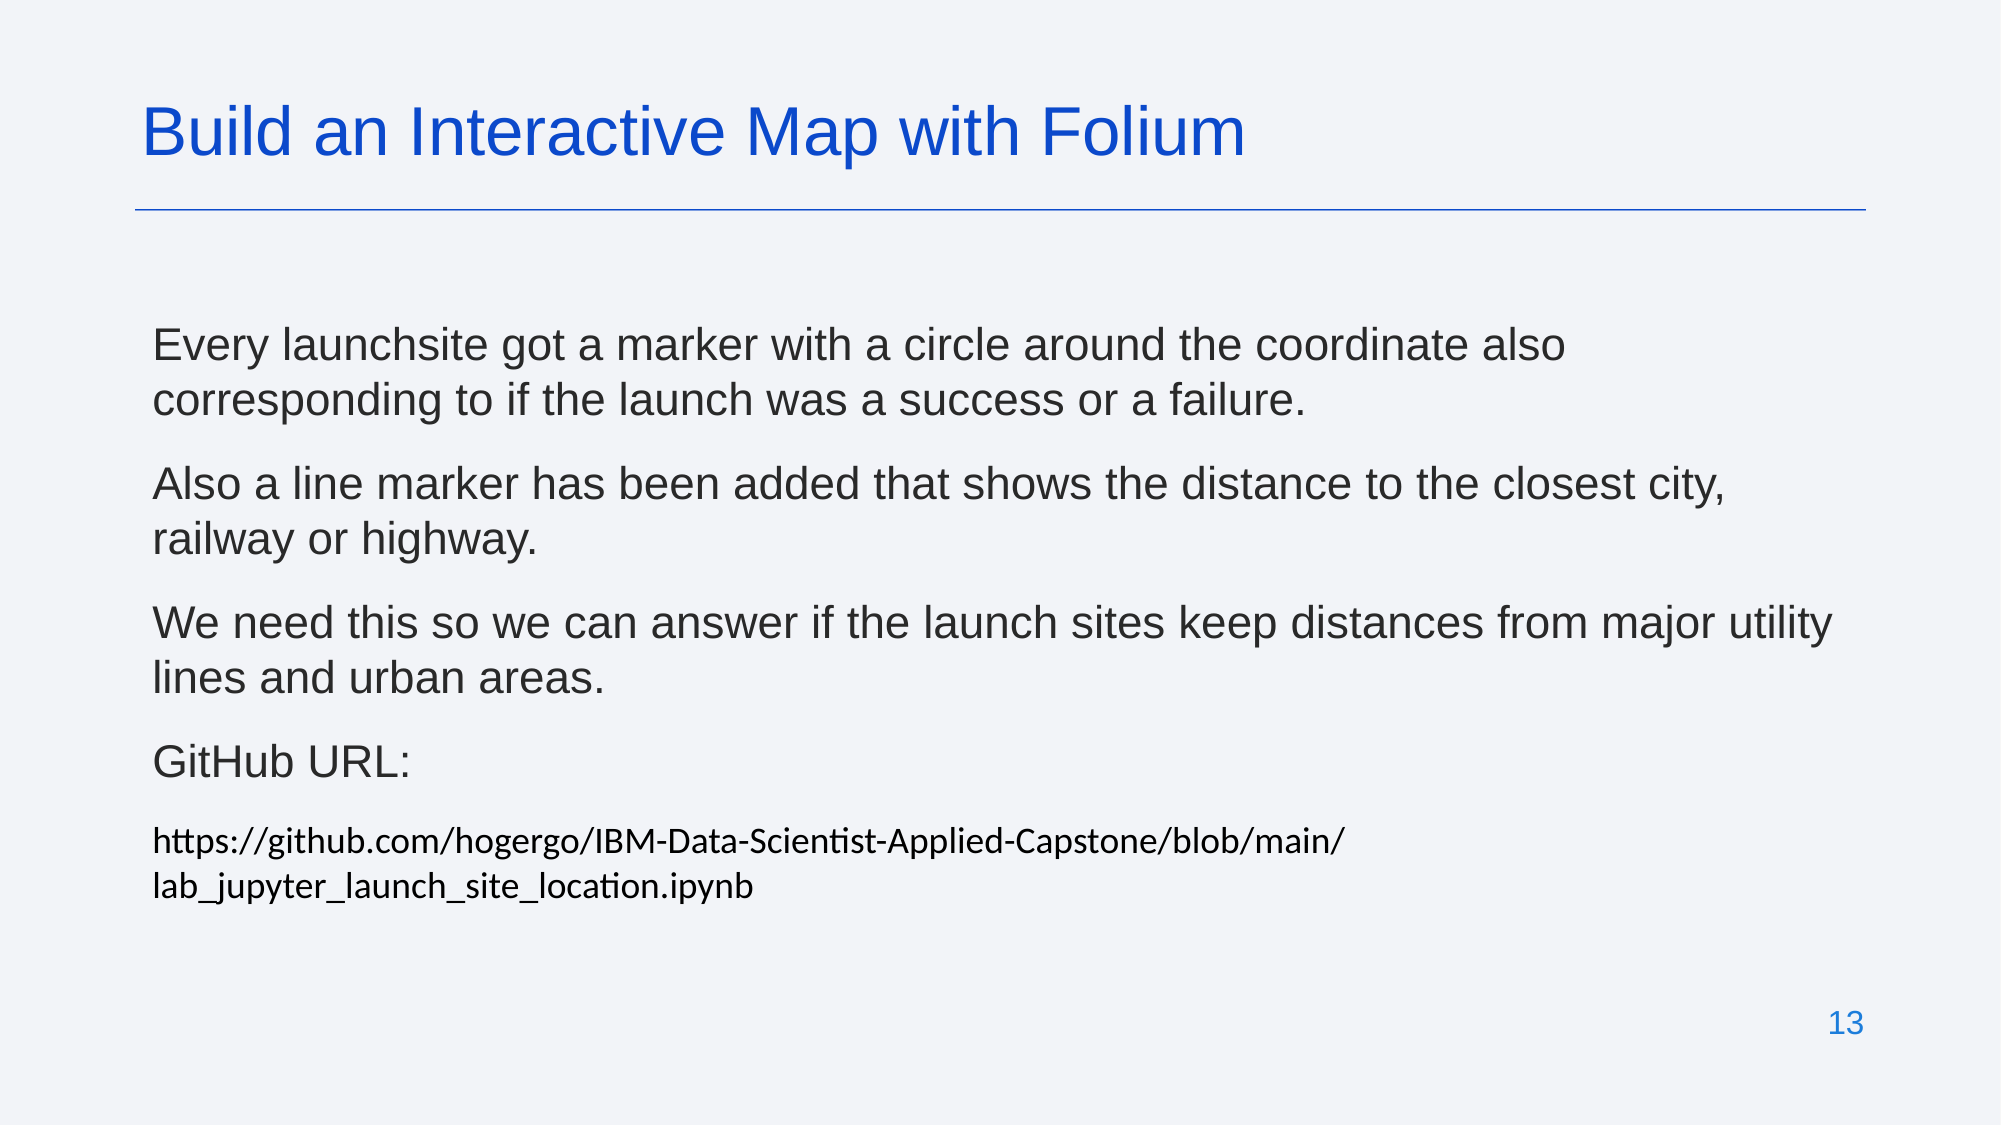

Build an Interactive Map with Folium
Every launchsite got a marker with a circle around the coordinate also corresponding to if the launch was a success or a failure.
Also a line marker has been added that shows the distance to the closest city, railway or highway.
We need this so we can answer if the launch sites keep distances from major utility lines and urban areas.
GitHub URL:
https://github.com/hogergo/IBM-Data-Scientist-Applied-Capstone/blob/main/lab_jupyter_launch_site_location.ipynb

13